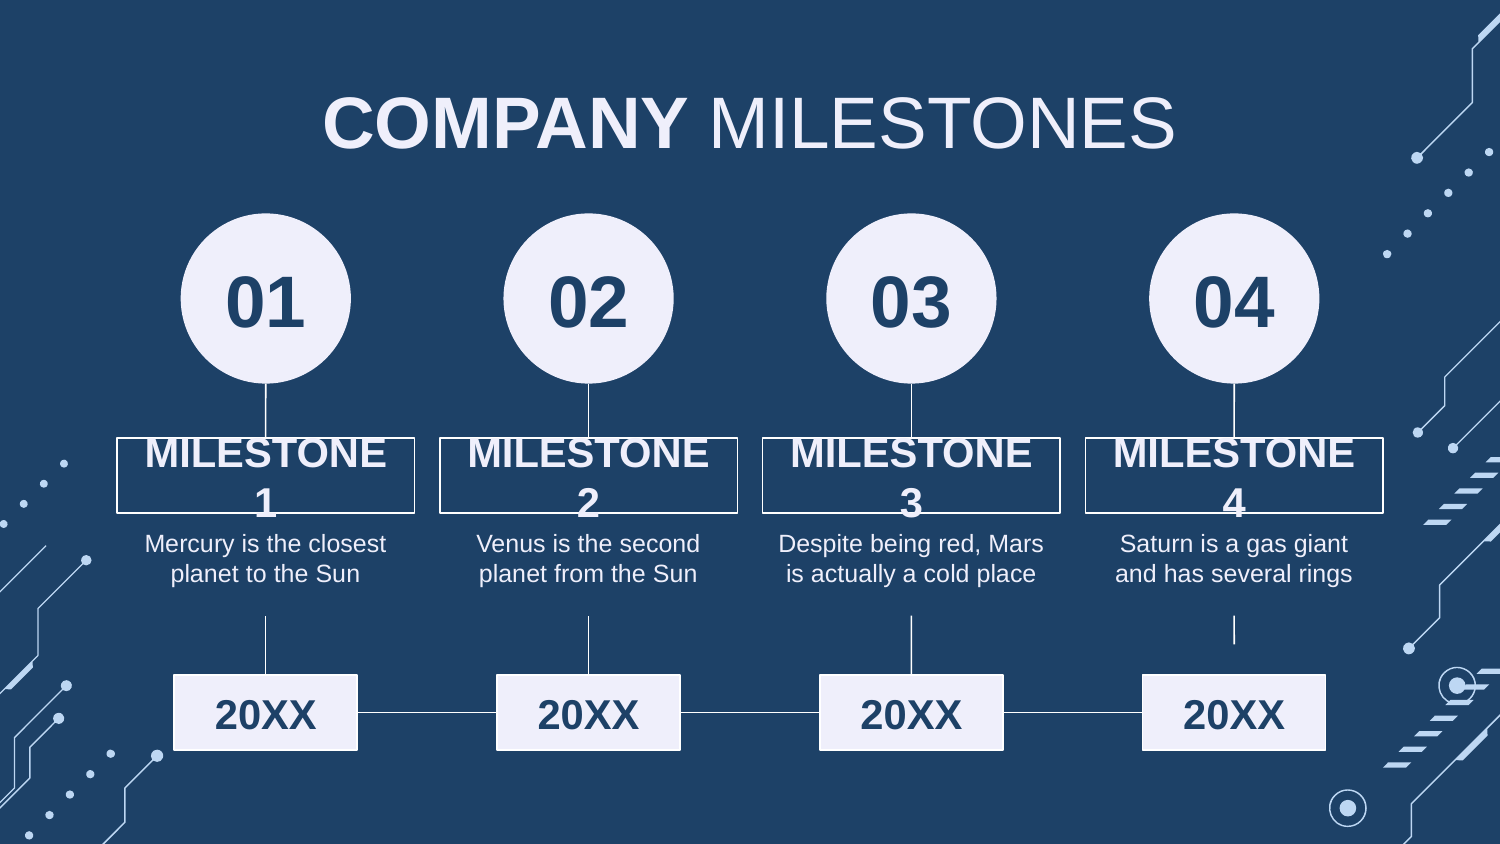

# COMPANY MILESTONES
01
02
03
04

MILESTONE 1
MILESTONE 2
MILESTONE 3
MILESTONE 4

Mercury is the closest planet to the Sun
Venus is the second planet from the Sun
Despite being red, Mars is actually a cold place
Saturn is a gas giant and has several rings

20XX
20XX
20XX
20XX